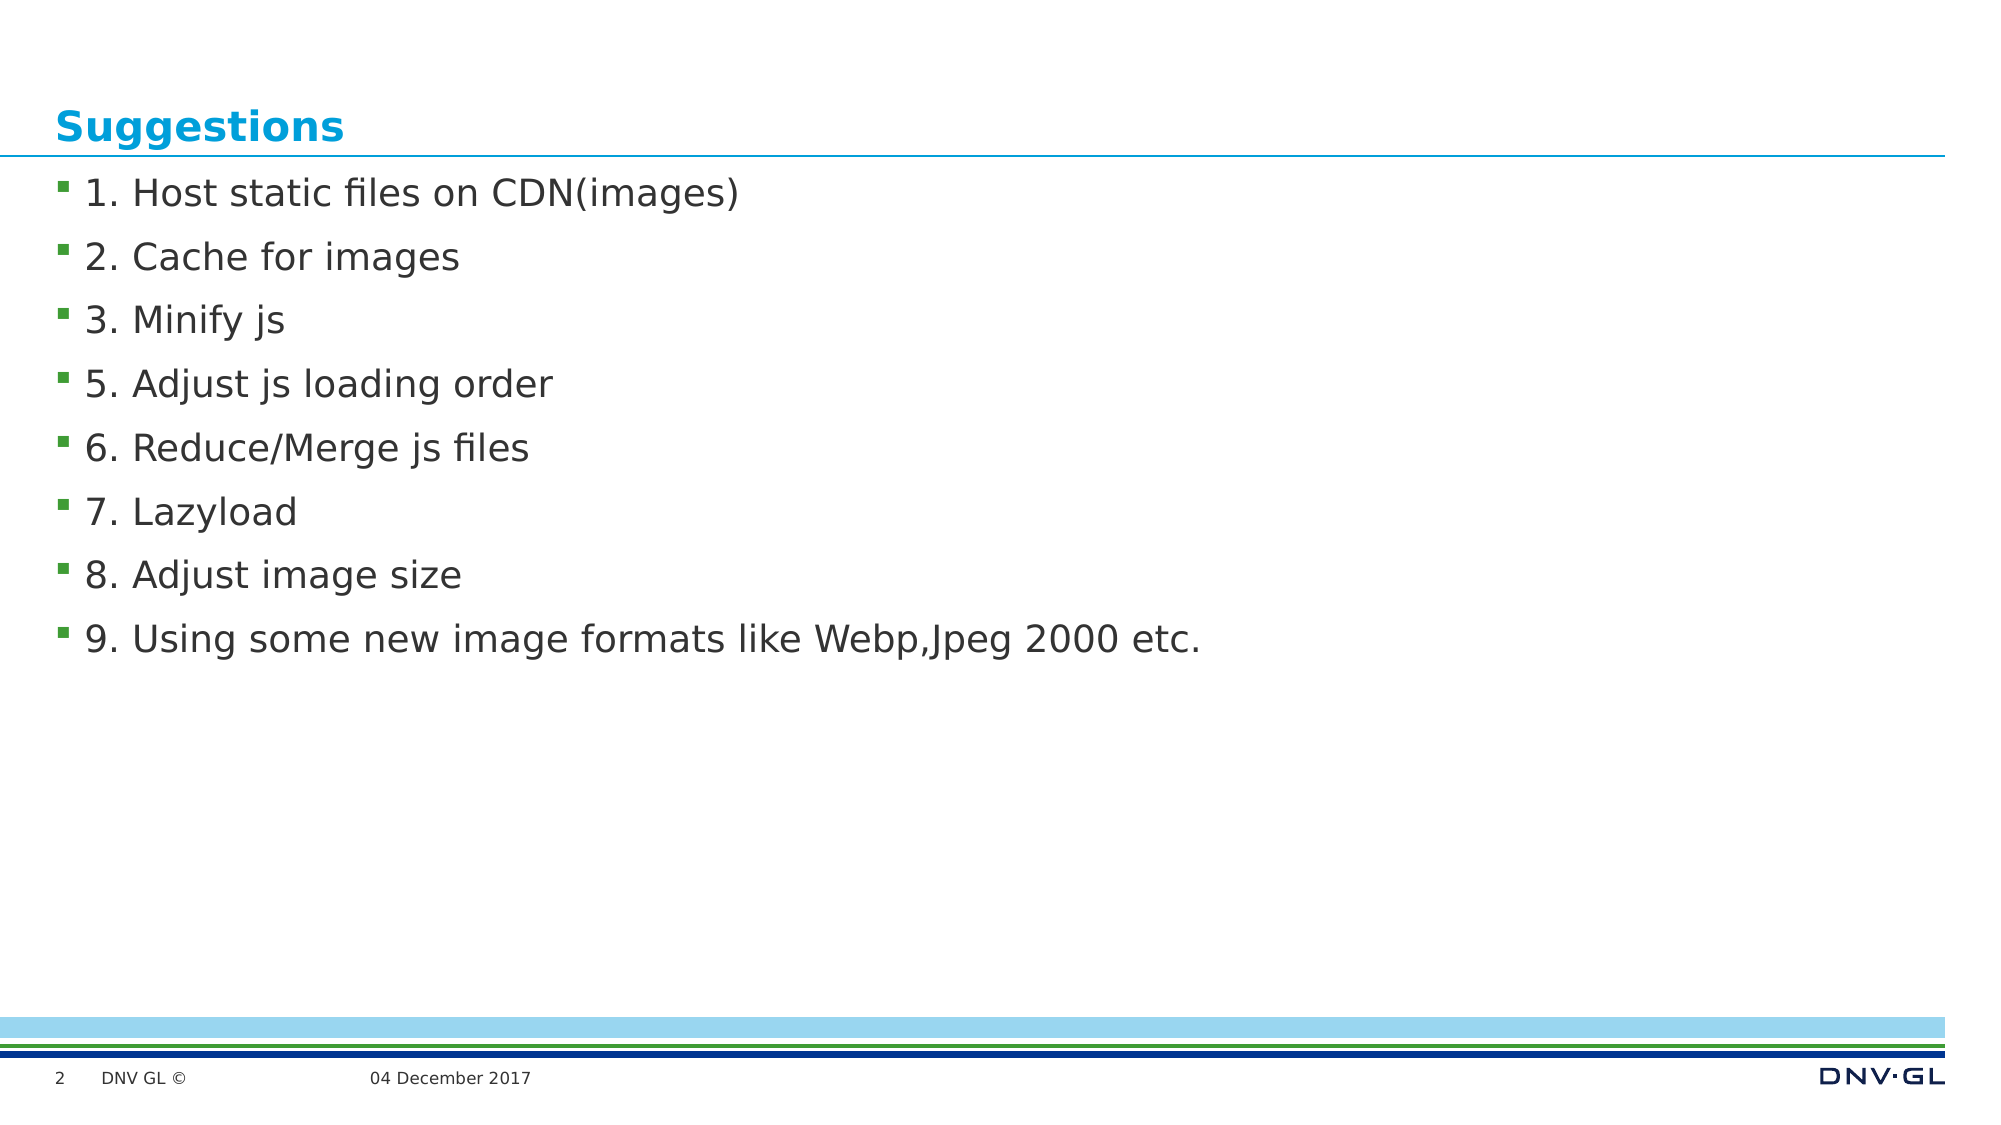

# Suggestions
1. Host static files on CDN(images)
2. Cache for images
3. Minify js
5. Adjust js loading order
6. Reduce/Merge js files
7. Lazyload
8. Adjust image size
9. Using some new image formats like Webp,Jpeg 2000 etc.
2